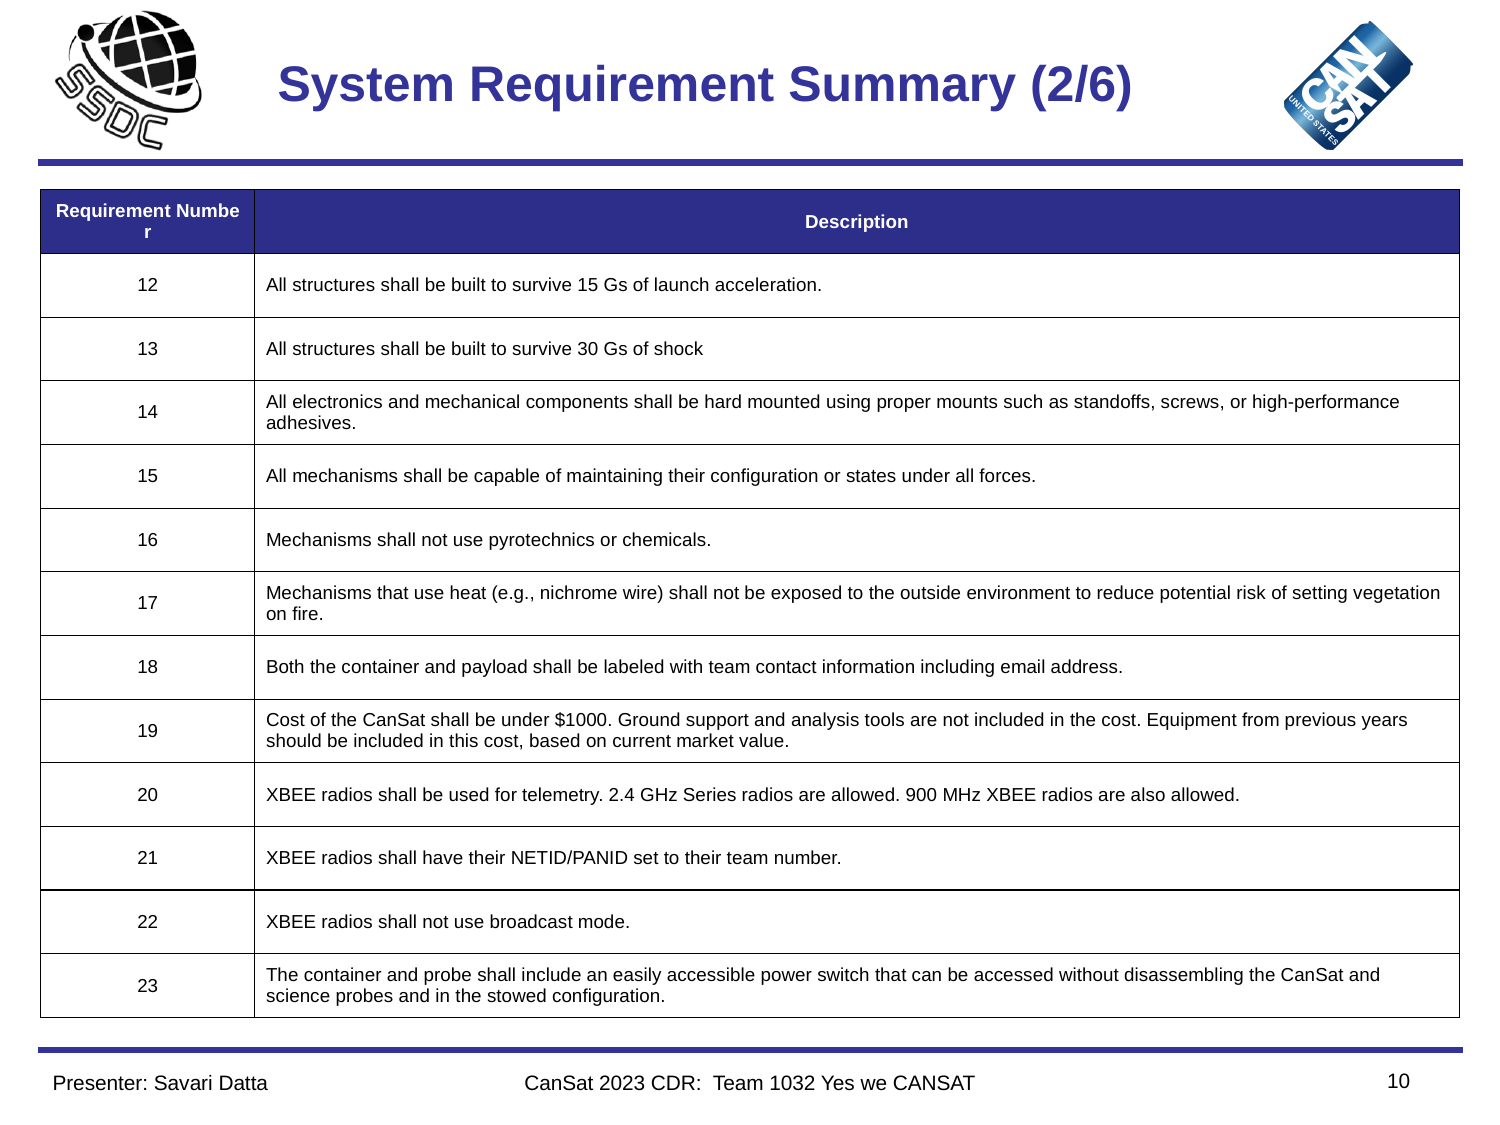

# System Requirement Summary (2/6)
| Requirement Number​ | Description​ |
| --- | --- |
| 12 | All structures shall be built to survive 15 Gs of launch acceleration. |
| 13 | All structures shall be built to survive 30 Gs of shock |
| 14 | All electronics and mechanical components shall be hard mounted using proper mounts such as standoffs, screws, or high-performance adhesives. |
| 15 | All mechanisms shall be capable of maintaining their configuration or states under all forces. |
| 16 | Mechanisms shall not use pyrotechnics or chemicals. |
| 17 | Mechanisms that use heat (e.g., nichrome wire) shall not be exposed to the outside environment to reduce potential risk of setting vegetation on fire. |
| 18 | Both the container and payload shall be labeled with team contact information including email address. |
| 19 | Cost of the CanSat shall be under $1000. Ground support and analysis tools are not included in the cost. Equipment from previous years should be included in this cost, based on current market value. |
| 20 | XBEE radios shall be used for telemetry. 2.4 GHz Series radios are allowed. 900 MHz XBEE radios are also allowed. |
| 21 | XBEE radios shall have their NETID/PANID set to their team number. |
| 22 | XBEE radios shall not use broadcast mode. |
| 23 | The container and probe shall include an easily accessible power switch that can be accessed without disassembling the CanSat and science probes and in the stowed configuration. |
10
Presenter: Savari Datta
CanSat 2023 CDR:  Team 1032 Yes we CANSAT